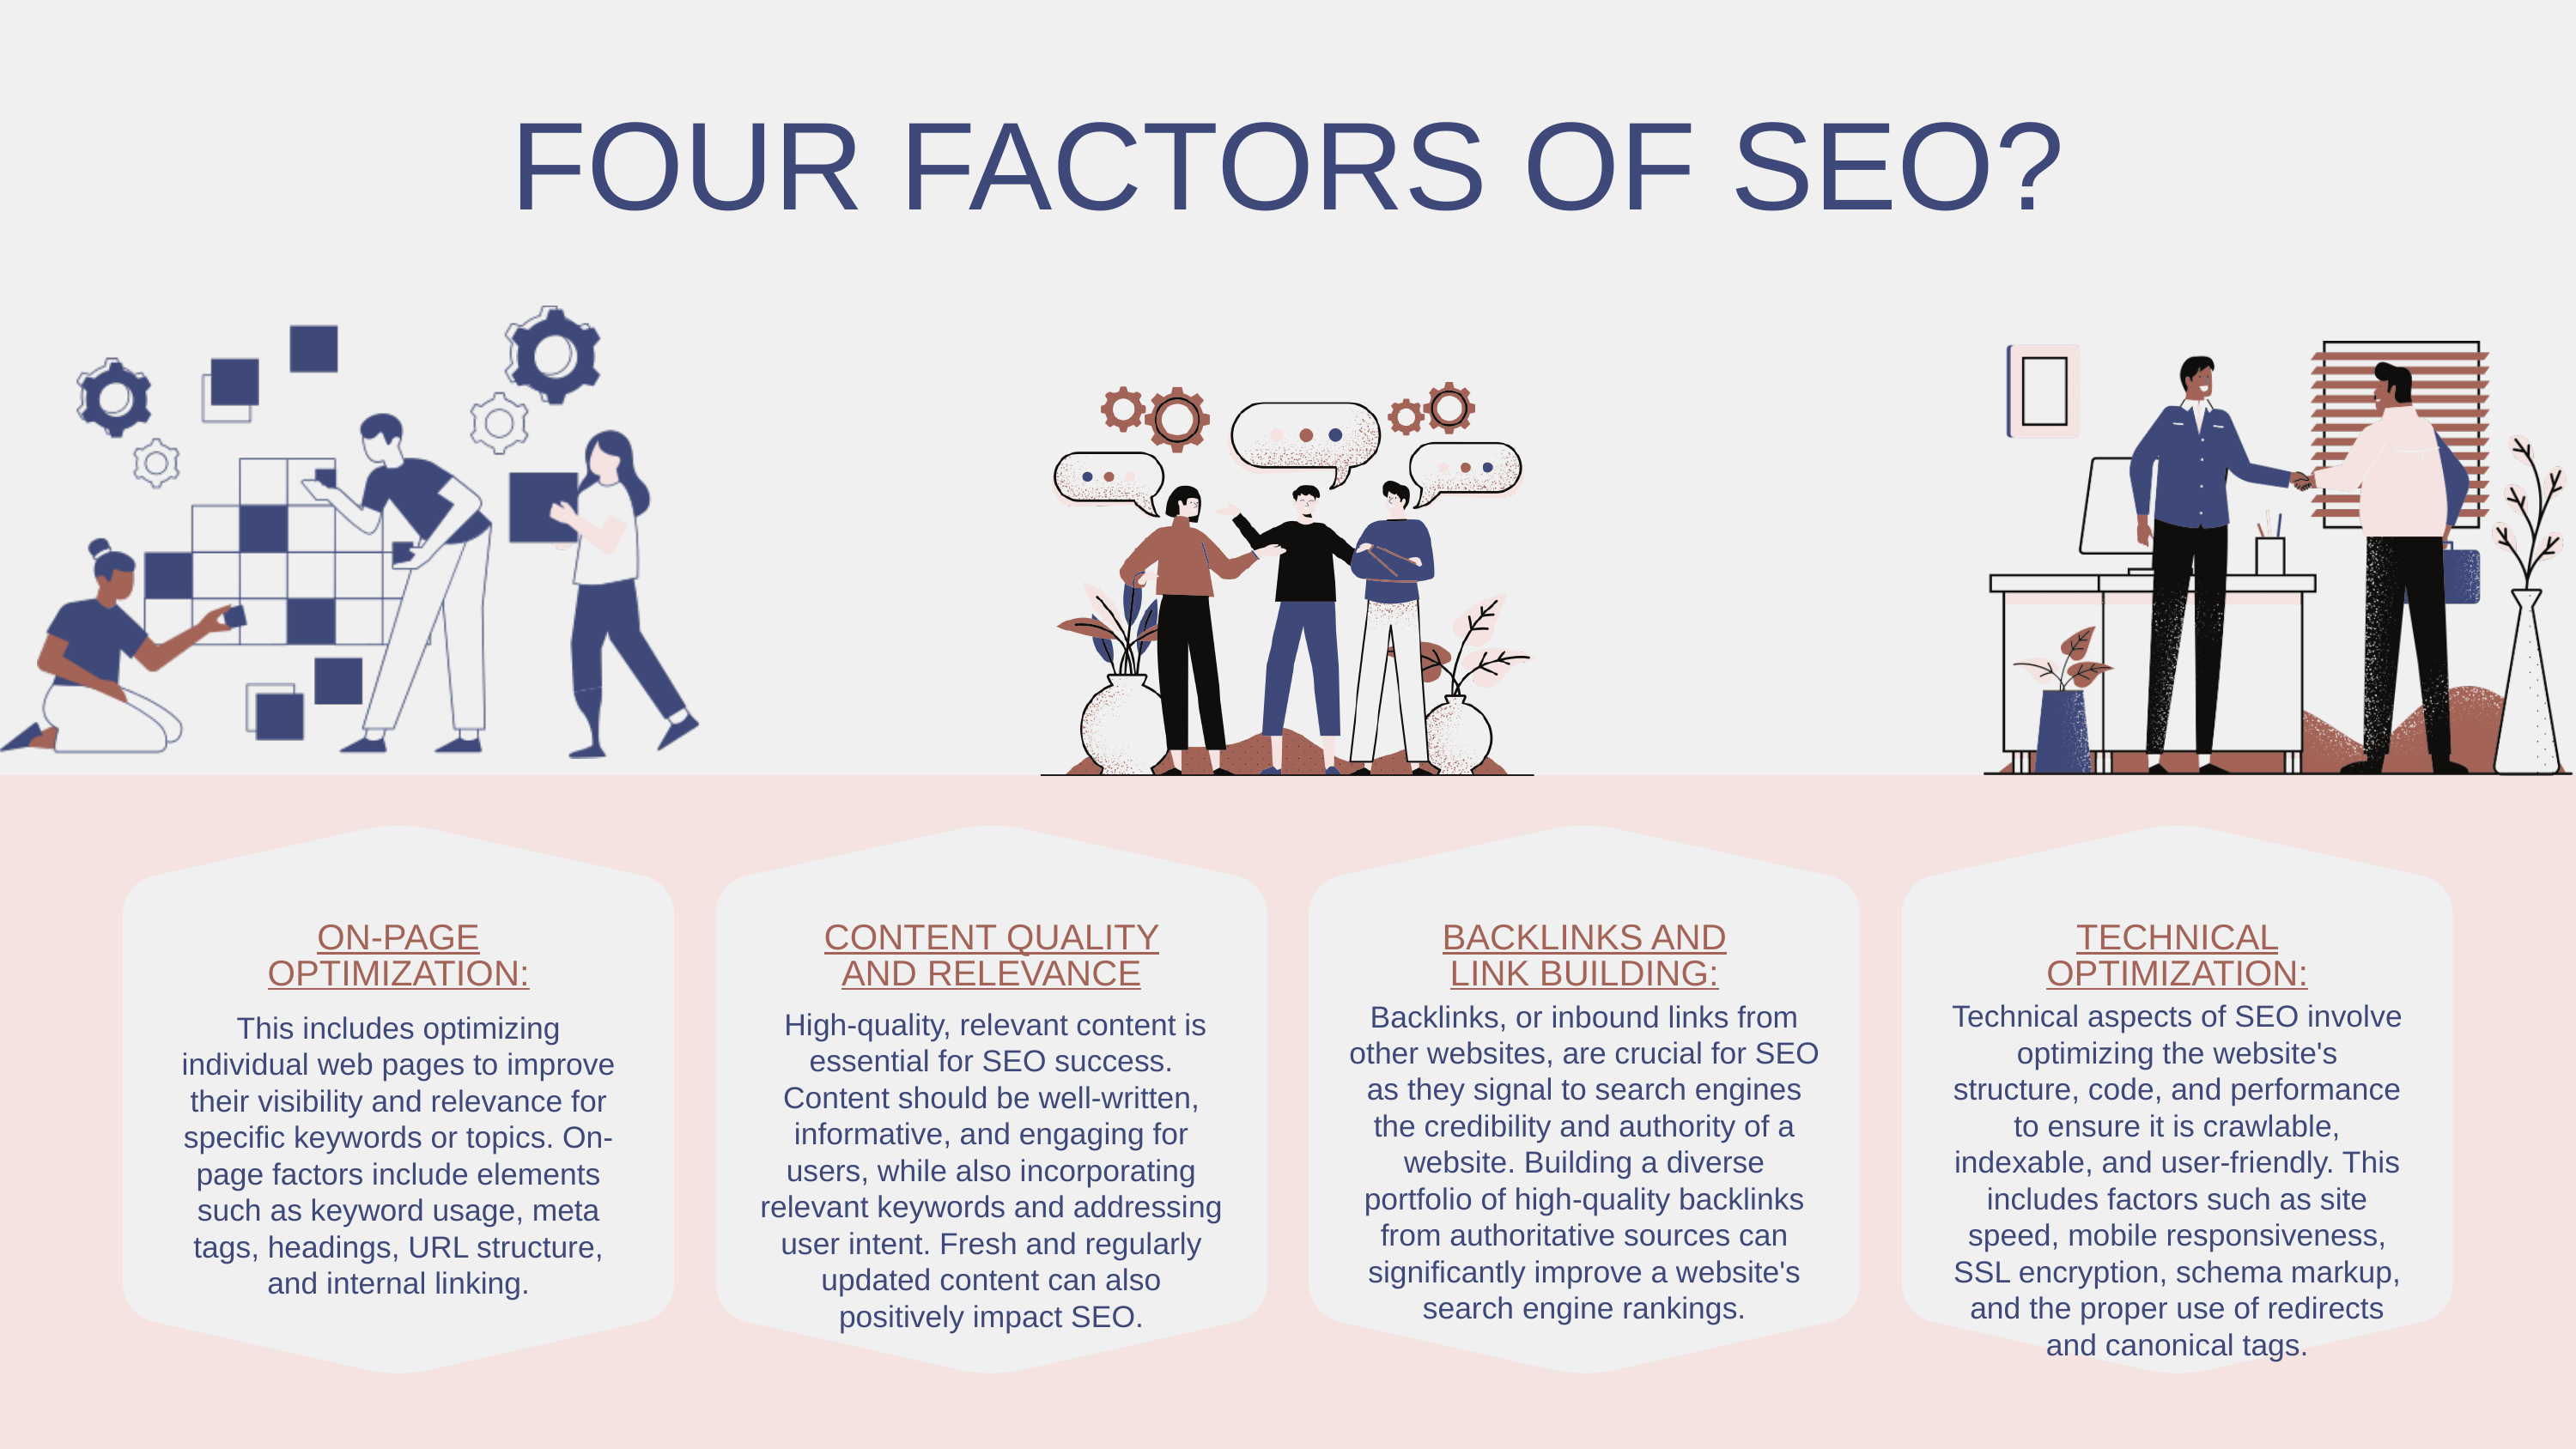

FOUR FACTORS OF SEO?

ON-PAGE OPTIMIZATION:
CONTENT QUALITY AND RELEVANCE
BACKLINKS AND LINK BUILDING:
TECHNICAL OPTIMIZATION:
Backlinks, or inbound links from other websites, are crucial for SEO as they signal to search engines the credibility and authority of a website. Building a diverse portfolio of high-quality backlinks from authoritative sources can significantly improve a website's search engine rankings.
Technical aspects of SEO involve optimizing the website's structure, code, and performance to ensure it is crawlable, indexable, and user-friendly. This includes factors such as site speed, mobile responsiveness, SSL encryption, schema markup, and the proper use of redirects and canonical tags.
 High-quality, relevant content is essential for SEO success. Content should be well-written, informative, and engaging for users, while also incorporating relevant keywords and addressing user intent. Fresh and regularly updated content can also positively impact SEO.
This includes optimizing individual web pages to improve their visibility and relevance for specific keywords or topics. On-page factors include elements such as keyword usage, meta tags, headings, URL structure, and internal linking.